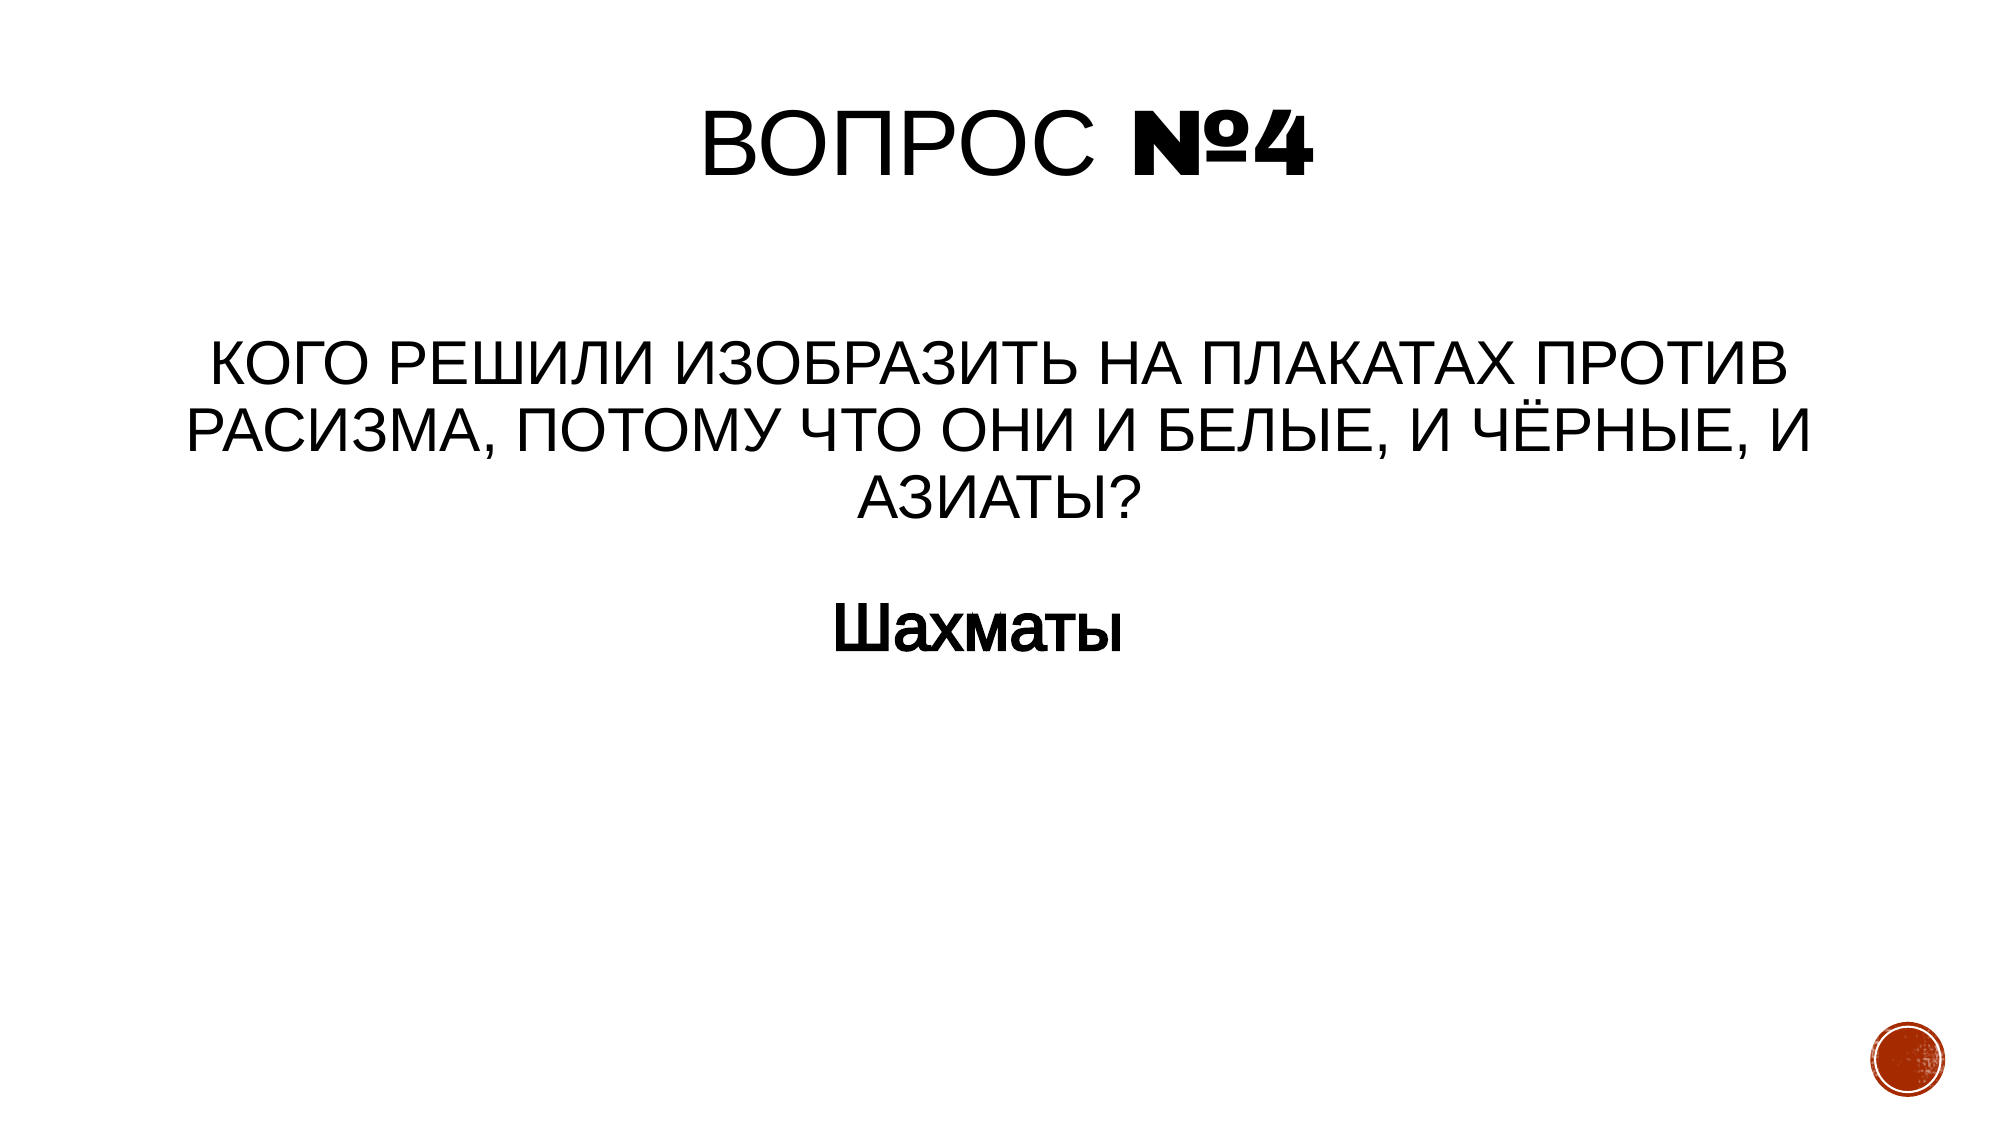

# Вопрос №4
Кого решили изобразить на плакатах против расизма, потому что они и белые, и чёрные, и азиаты?
Шахматы